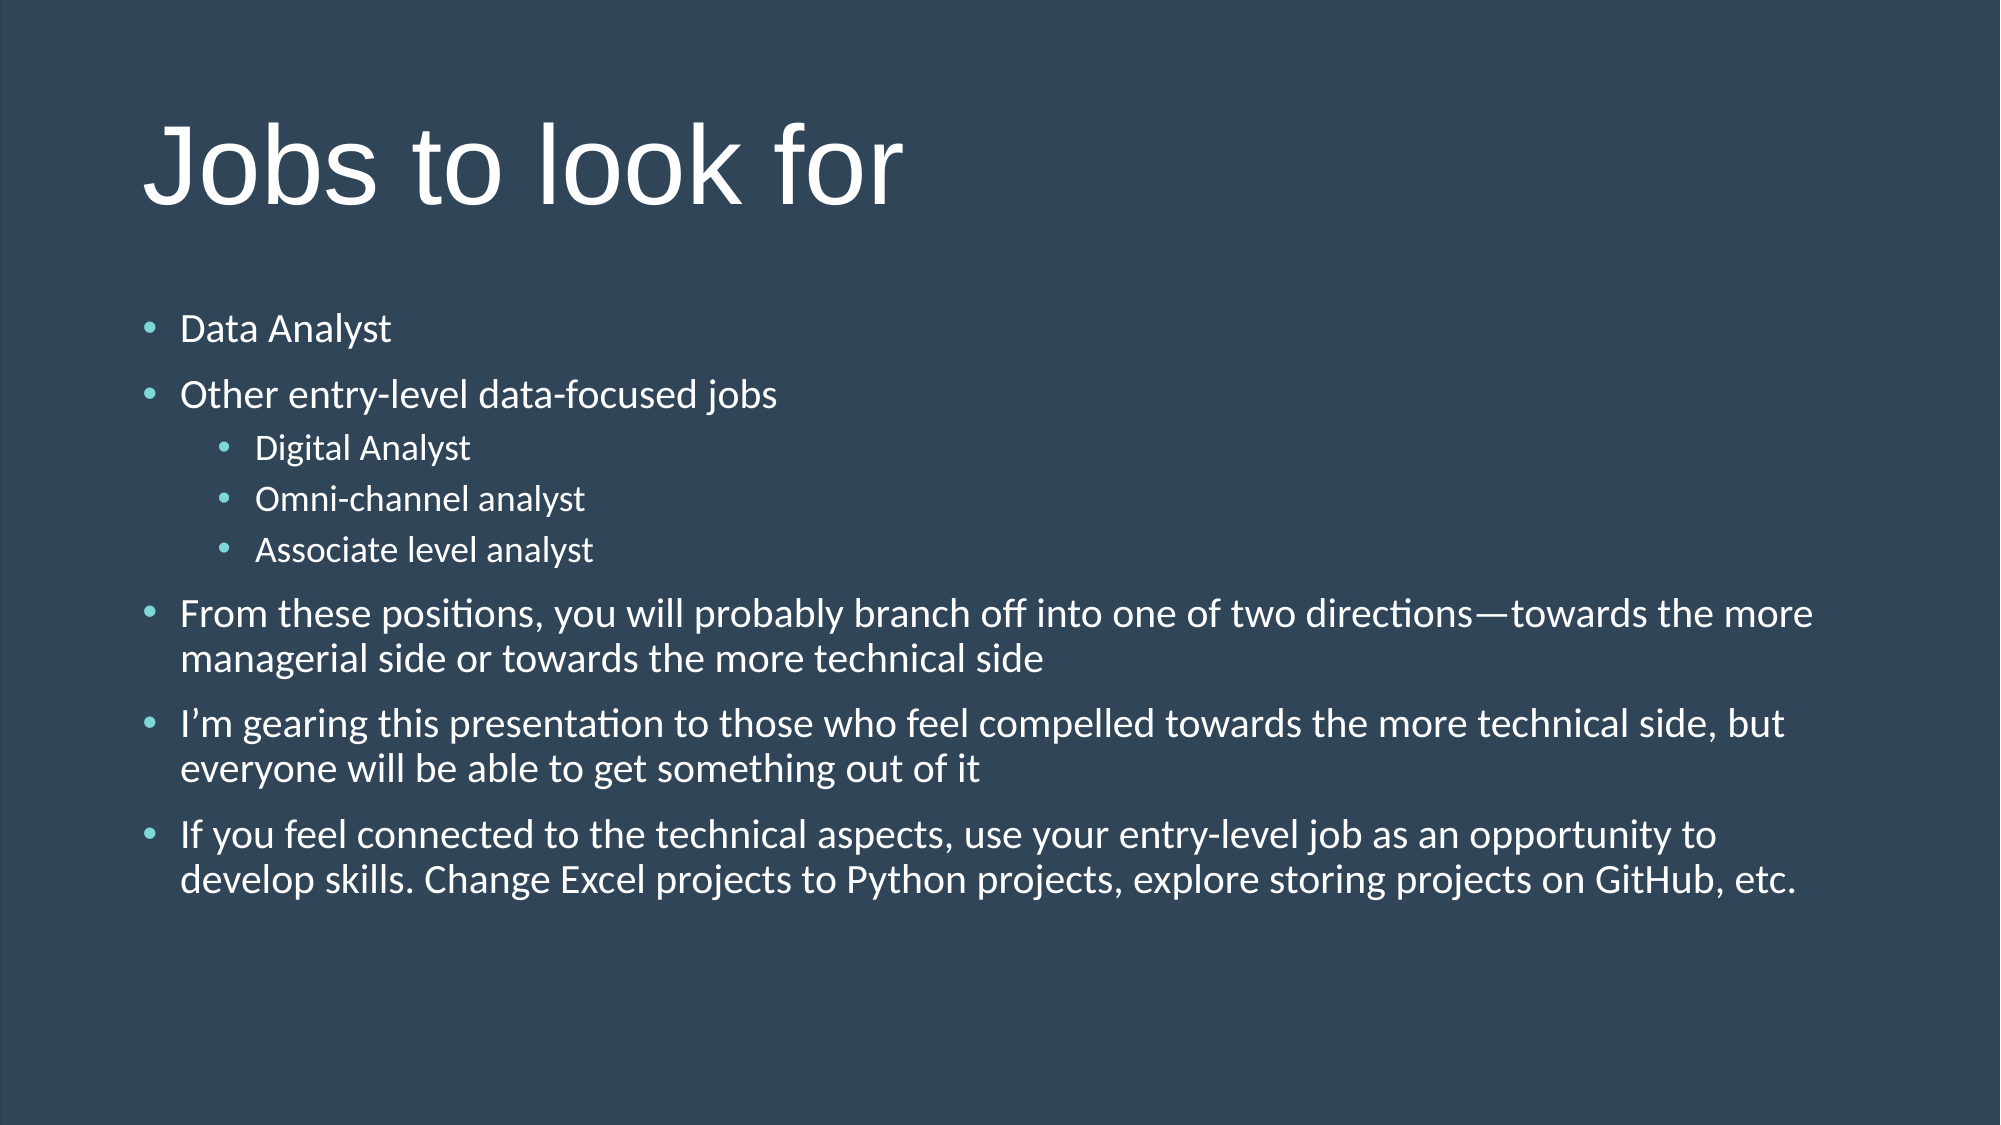

# Jobs to look for
Data Analyst
Other entry-level data-focused jobs
Digital Analyst
Omni-channel analyst
Associate level analyst
From these positions, you will probably branch off into one of two directions—towards the more managerial side or towards the more technical side
I’m gearing this presentation to those who feel compelled towards the more technical side, but everyone will be able to get something out of it
If you feel connected to the technical aspects, use your entry-level job as an opportunity to develop skills. Change Excel projects to Python projects, explore storing projects on GitHub, etc.